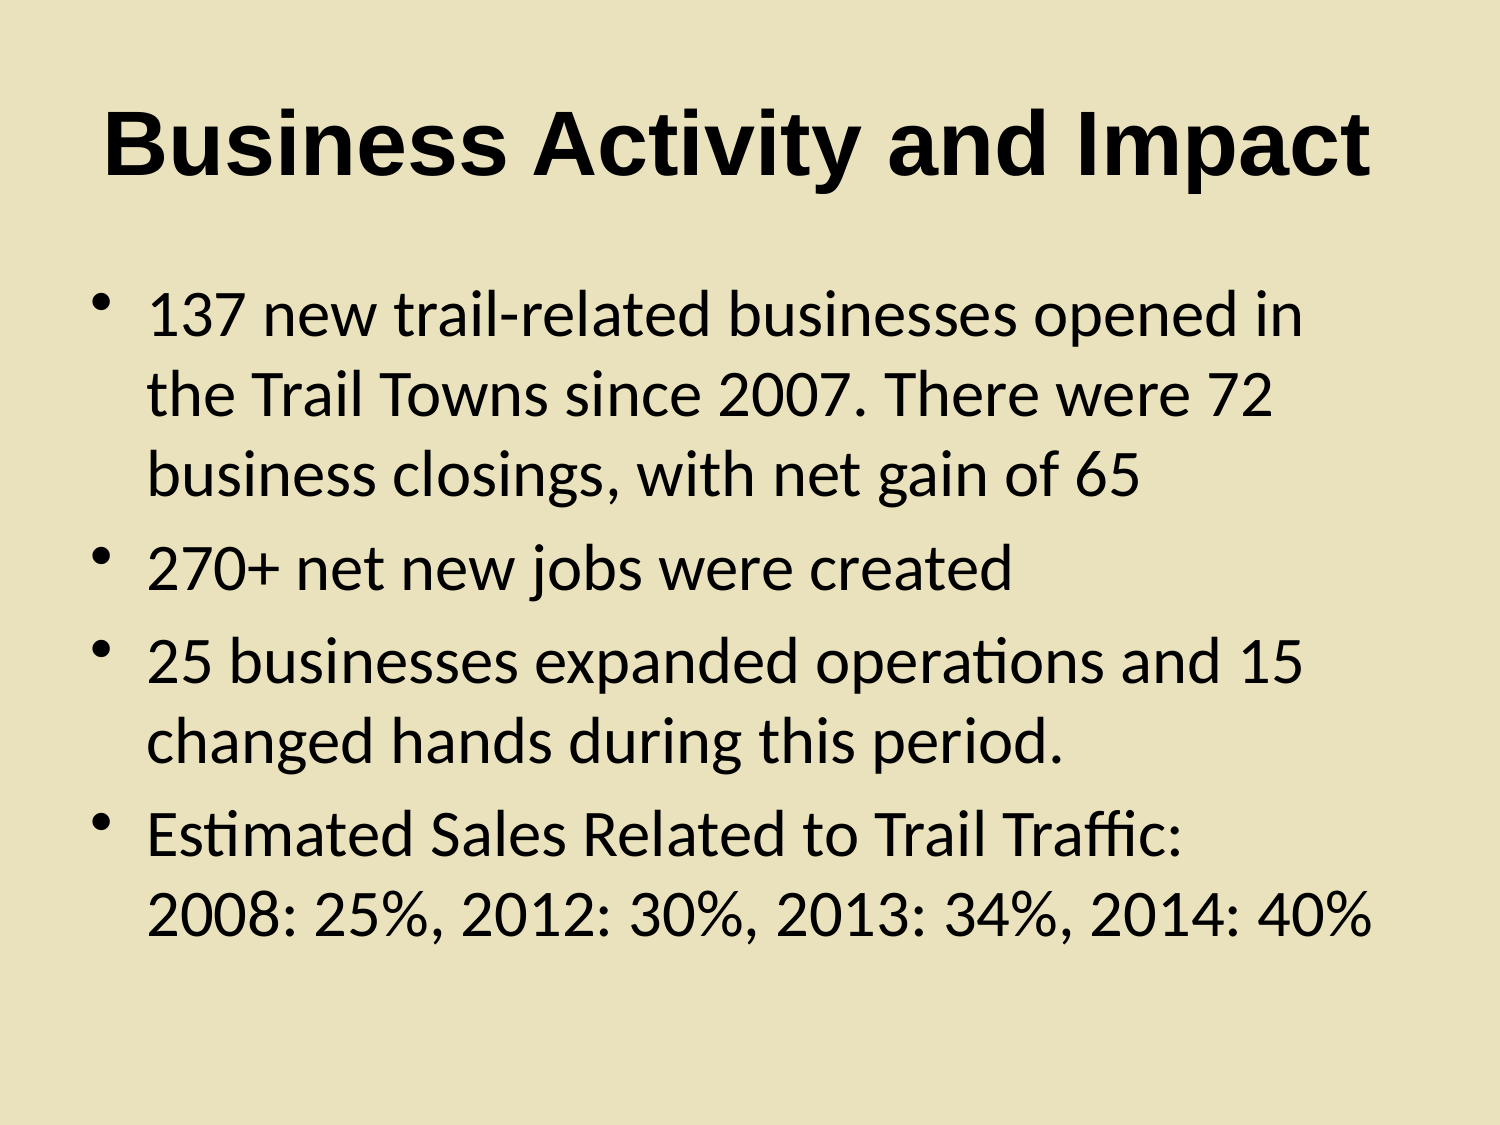

# Business Activity and Impact
137 new trail-related businesses opened in the Trail Towns since 2007. There were 72 business closings, with net gain of 65
270+ net new jobs were created
25 businesses expanded operations and 15 changed hands during this period.
Estimated Sales Related to Trail Traffic:
2008: 25%, 2012: 30%, 2013: 34%, 2014: 40%